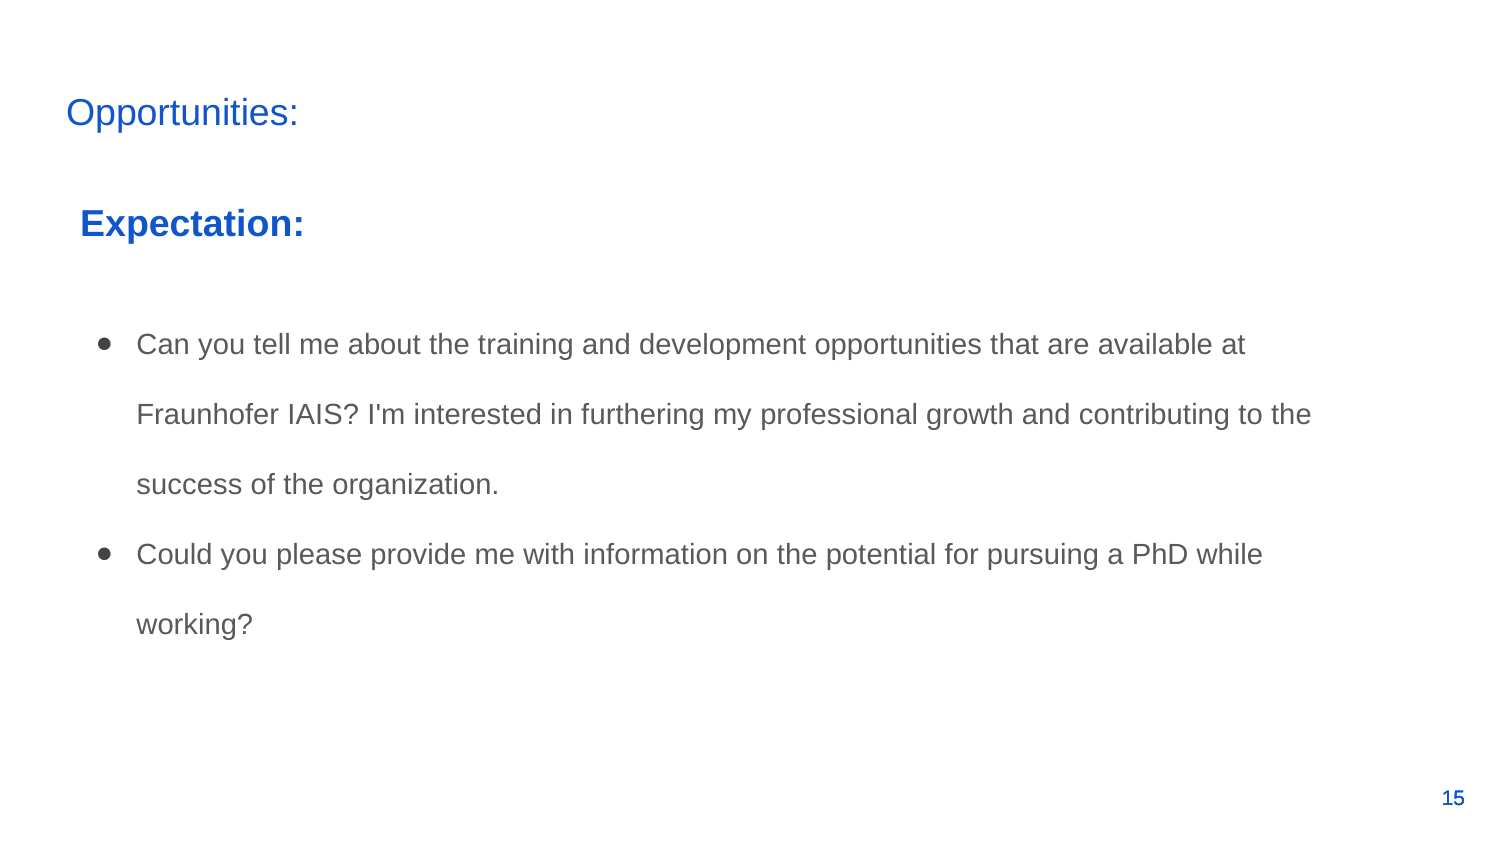

# Opportunities:
Expectation:

Can you tell me about the training and development opportunities that are available at Fraunhofer IAIS? I'm interested in furthering my professional growth and contributing to the success of the organization.
Could you please provide me with information on the potential for pursuing a PhD while working?

15
15
15